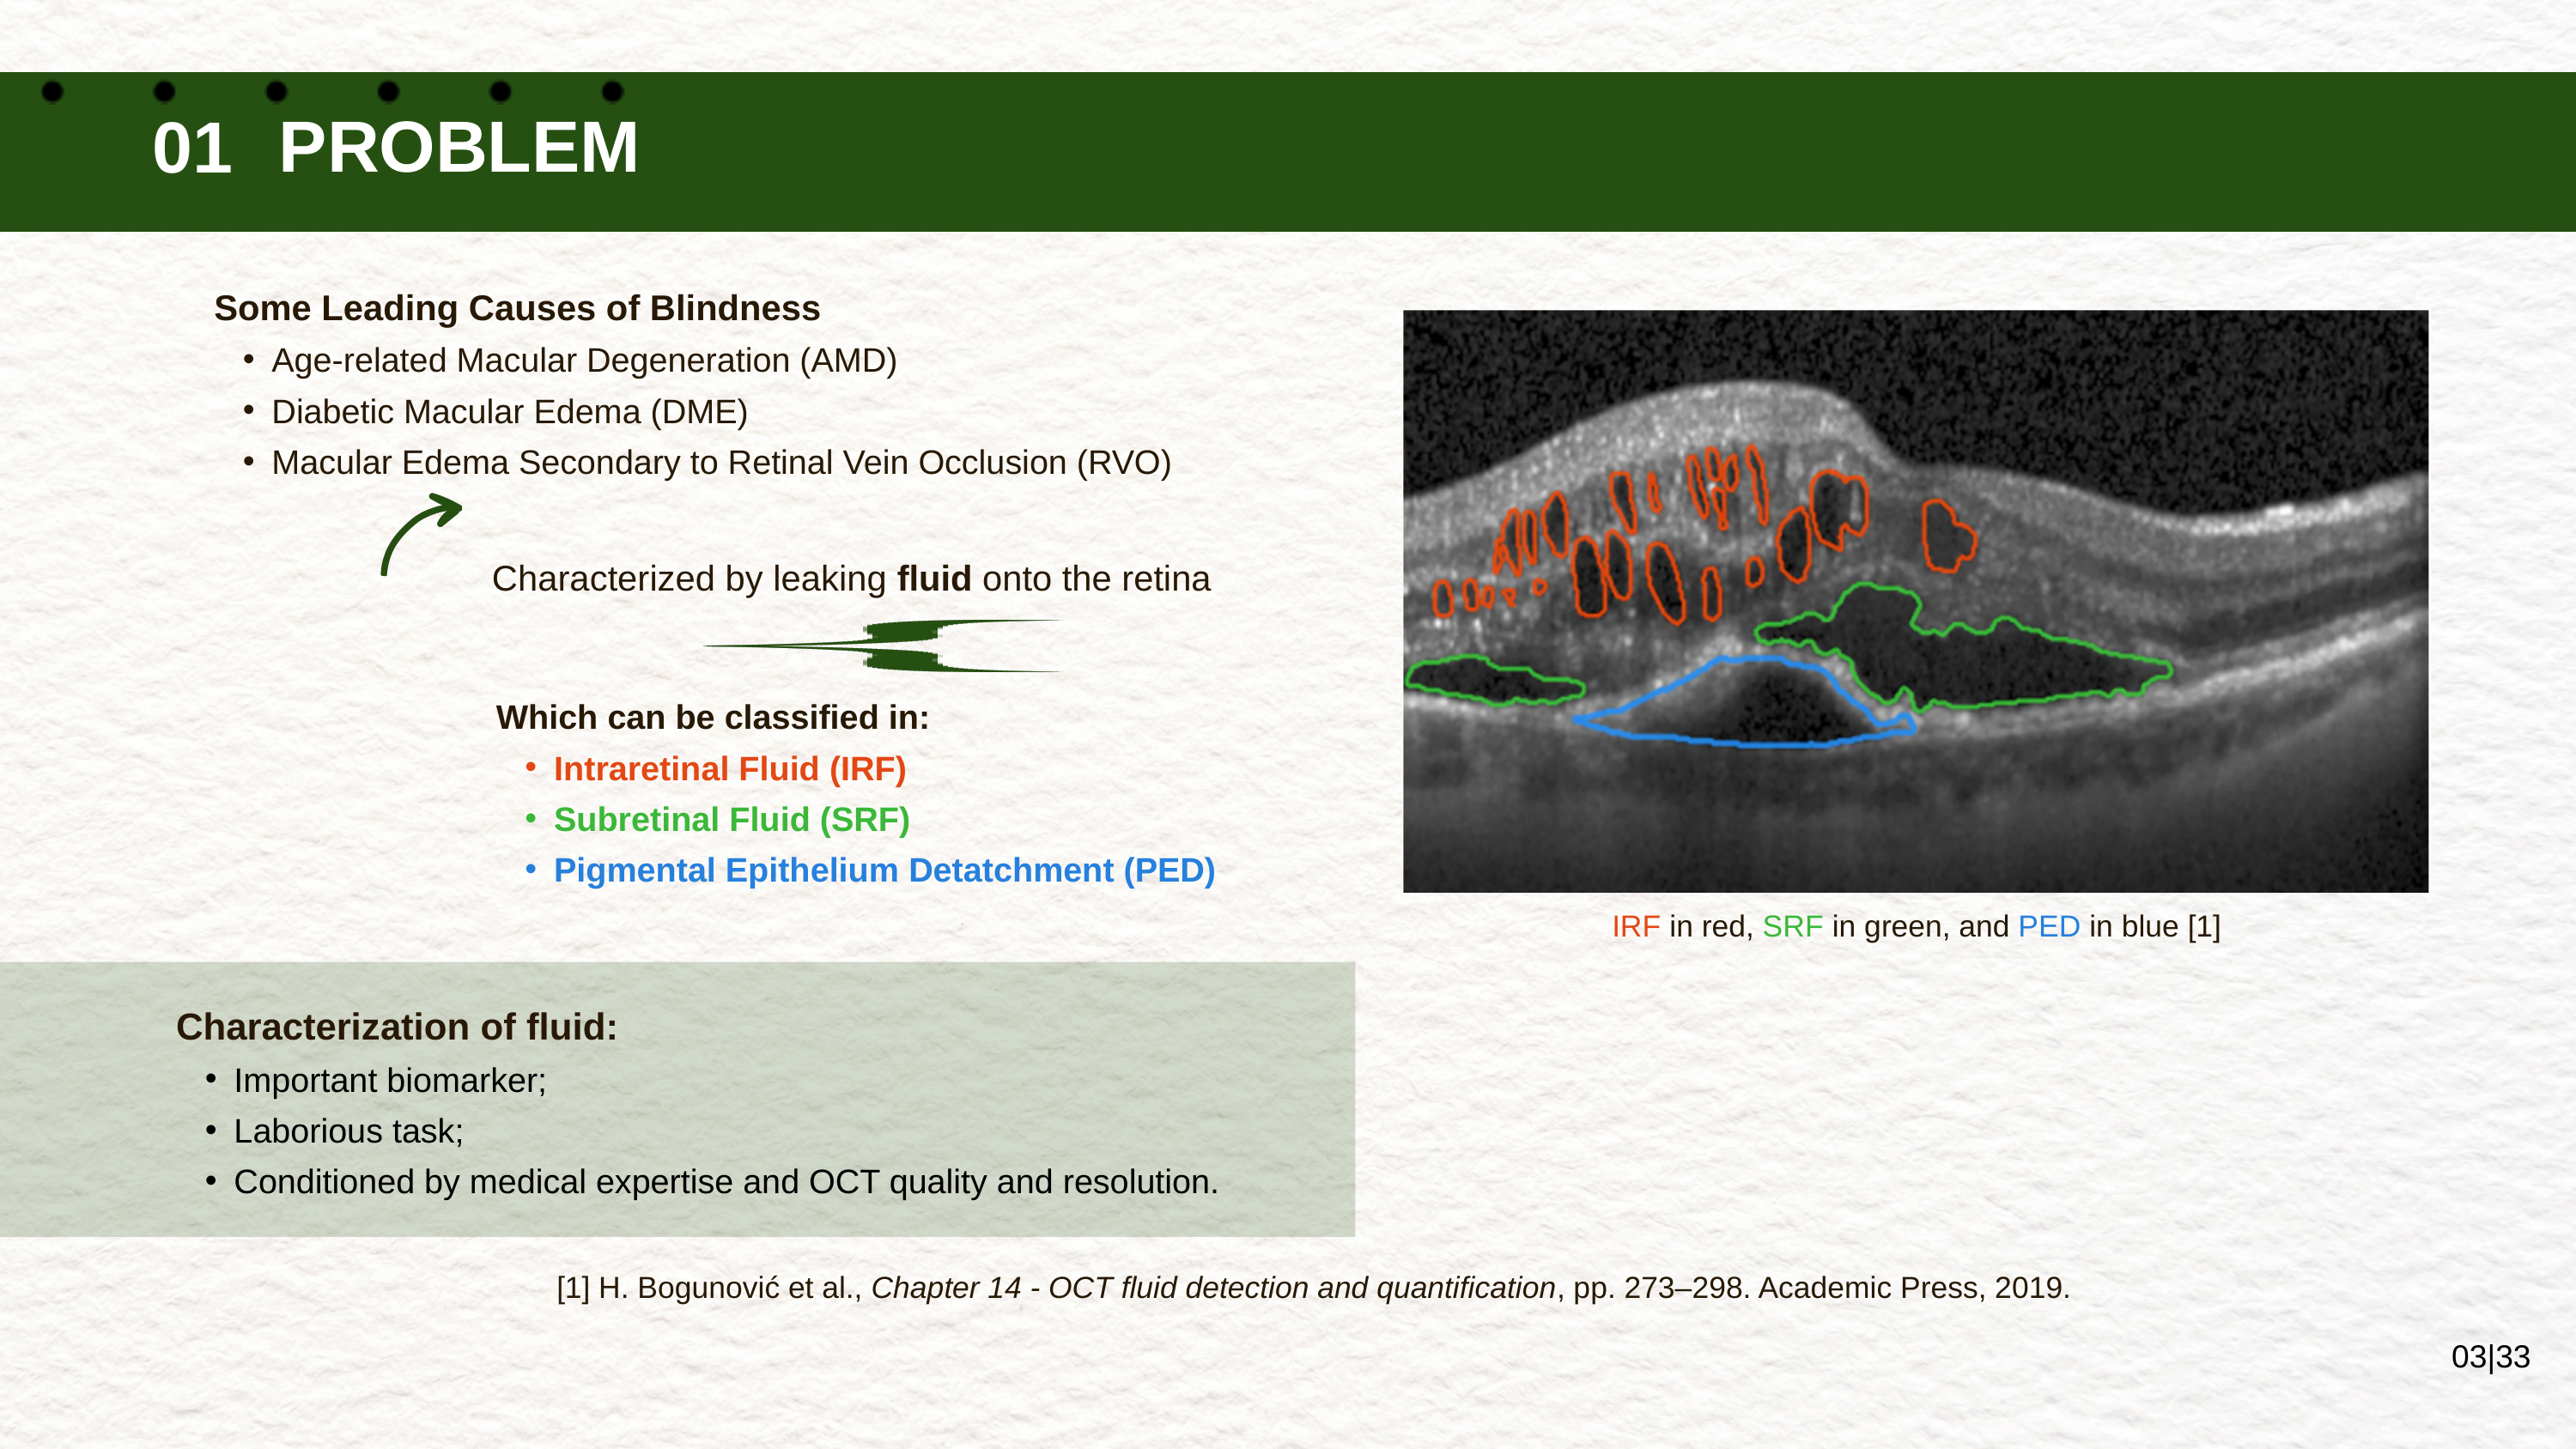

PROBLEM

01

Some Leading Causes of Blindness
Age-related Macular Degeneration (AMD)
Diabetic Macular Edema (DME)
Macular Edema Secondary to Retinal Vein Occlusion (RVO)

Characterized by leaking fluid onto the retina
Which can be classified in:
Intraretinal Fluid (IRF)
Subretinal Fluid (SRF)
Pigmental Epithelium Detatchment (PED)
IRF in red, SRF in green, and PED in blue [1]

Characterization of fluid:
Important biomarker;
Laborious task;
Conditioned by medical expertise and OCT quality and resolution.
[1] H. Bogunović et al., Chapter 14 - OCT fluid detection and quantification, pp. 273–298. Academic Press, 2019.
03|33